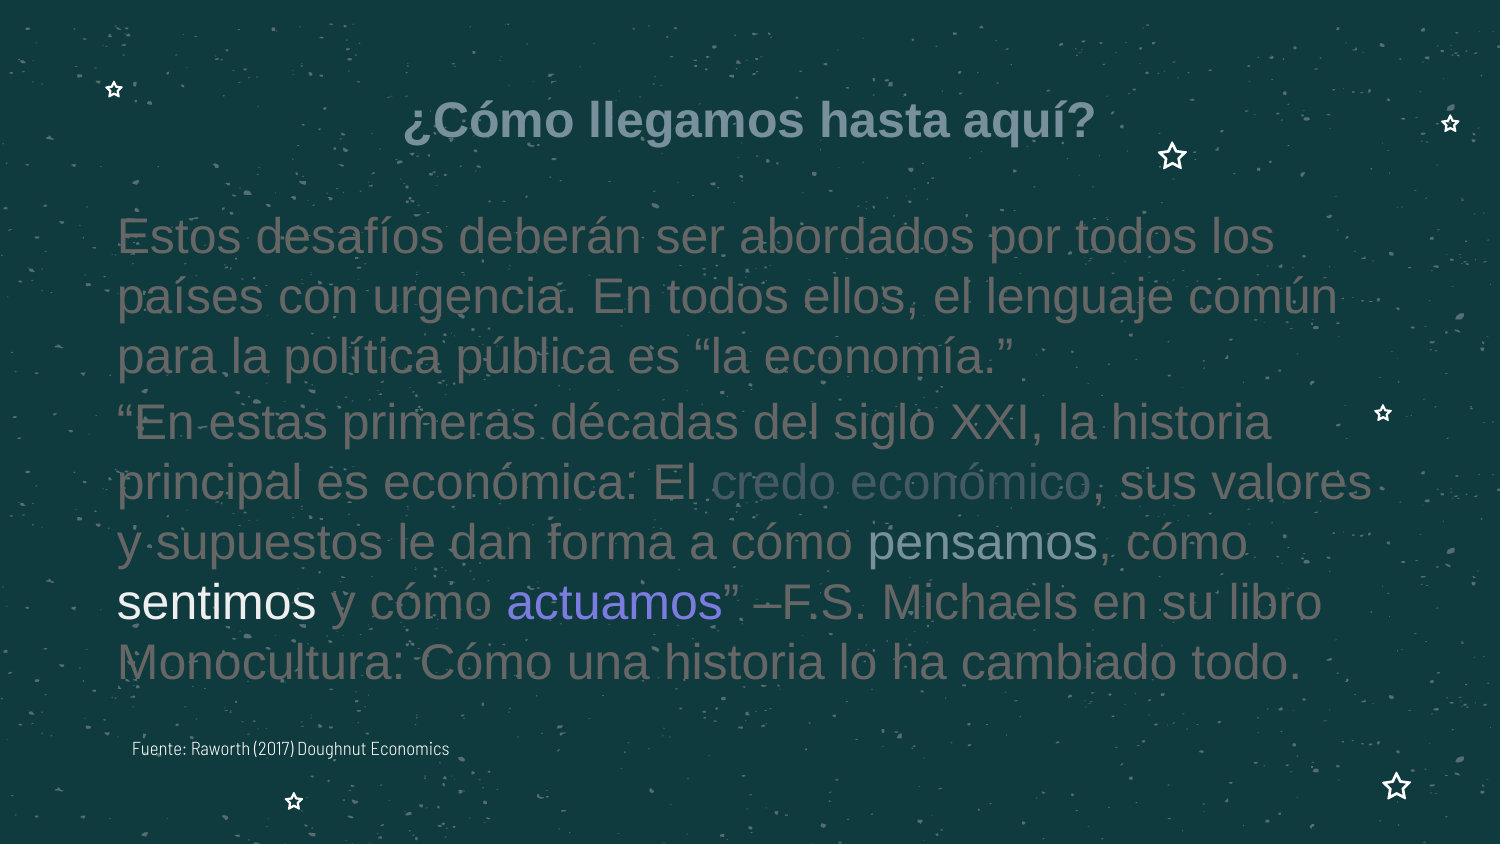

# ¿Cómo llegamos hasta aquí?
Estos desafíos deberán ser abordados por todos los países con urgencia. En todos ellos, el lenguaje común para la política pública es “la economía.”
“En estas primeras décadas del siglo XXI, la historia principal es económica: El credo económico, sus valores y supuestos le dan forma a cómo pensamos, cómo sentimos y cómo actuamos” –F.S. Michaels en su libro Monocultura: Cómo una historia lo ha cambiado todo.
Fuente: Raworth (2017) Doughnut Economics